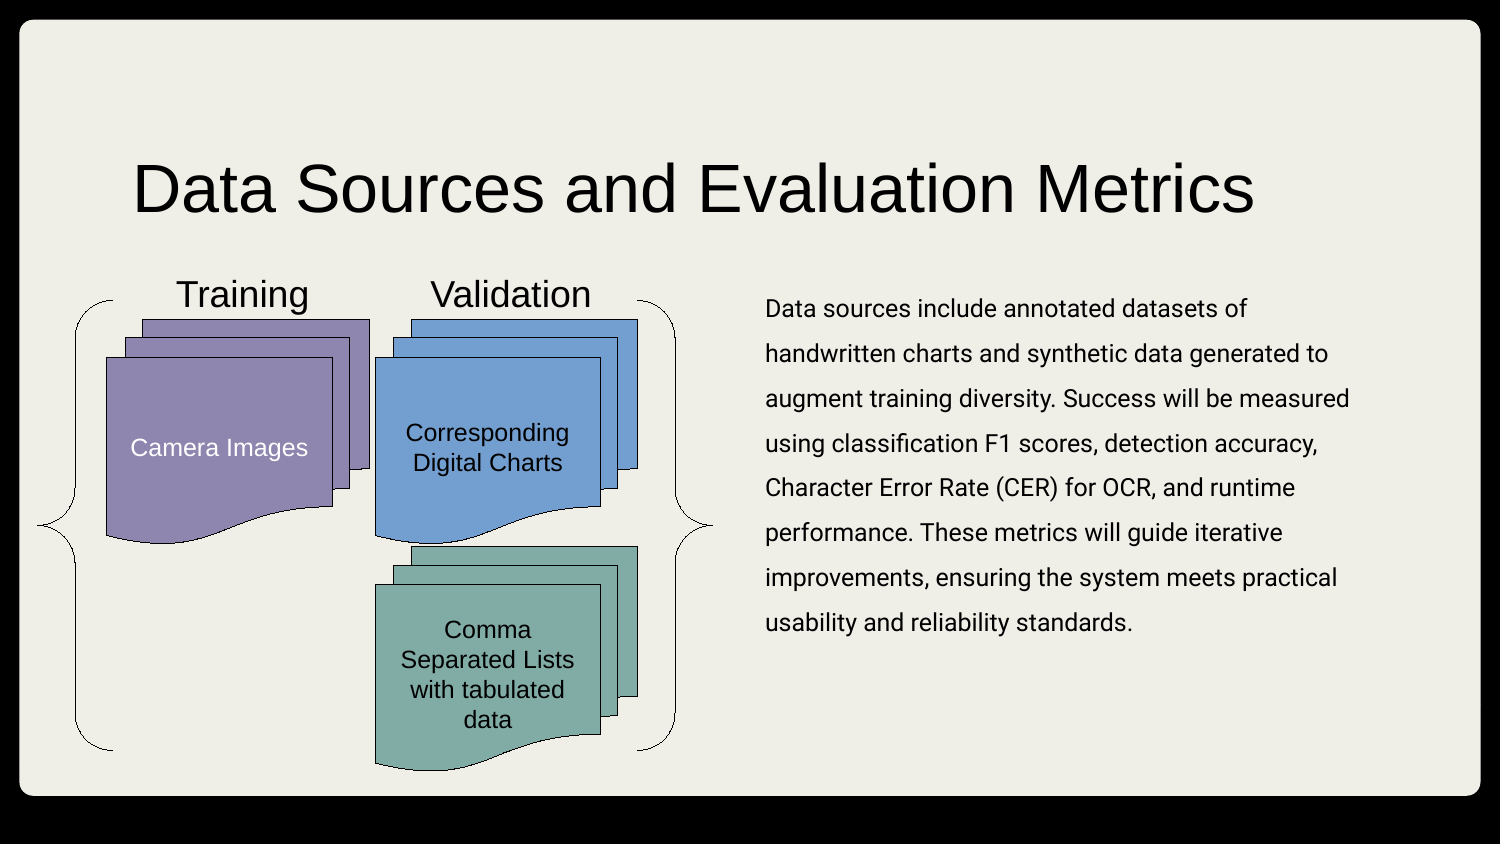

# Data Sources and Evaluation Metrics
Training
Validation
Data sources include annotated datasets of handwritten charts and synthetic data generated to augment training diversity. Success will be measured using classification F1 scores, detection accuracy, Character Error Rate (CER) for OCR, and runtime performance. These metrics will guide iterative improvements, ensuring the system meets practical usability and reliability standards.
DD/MM/YYYY

Camera Images
Corresponding Digital Charts
Comma Separated Lists with tabulated data
DD/MM/YYYY
Feature Name/Product
Your Company Name